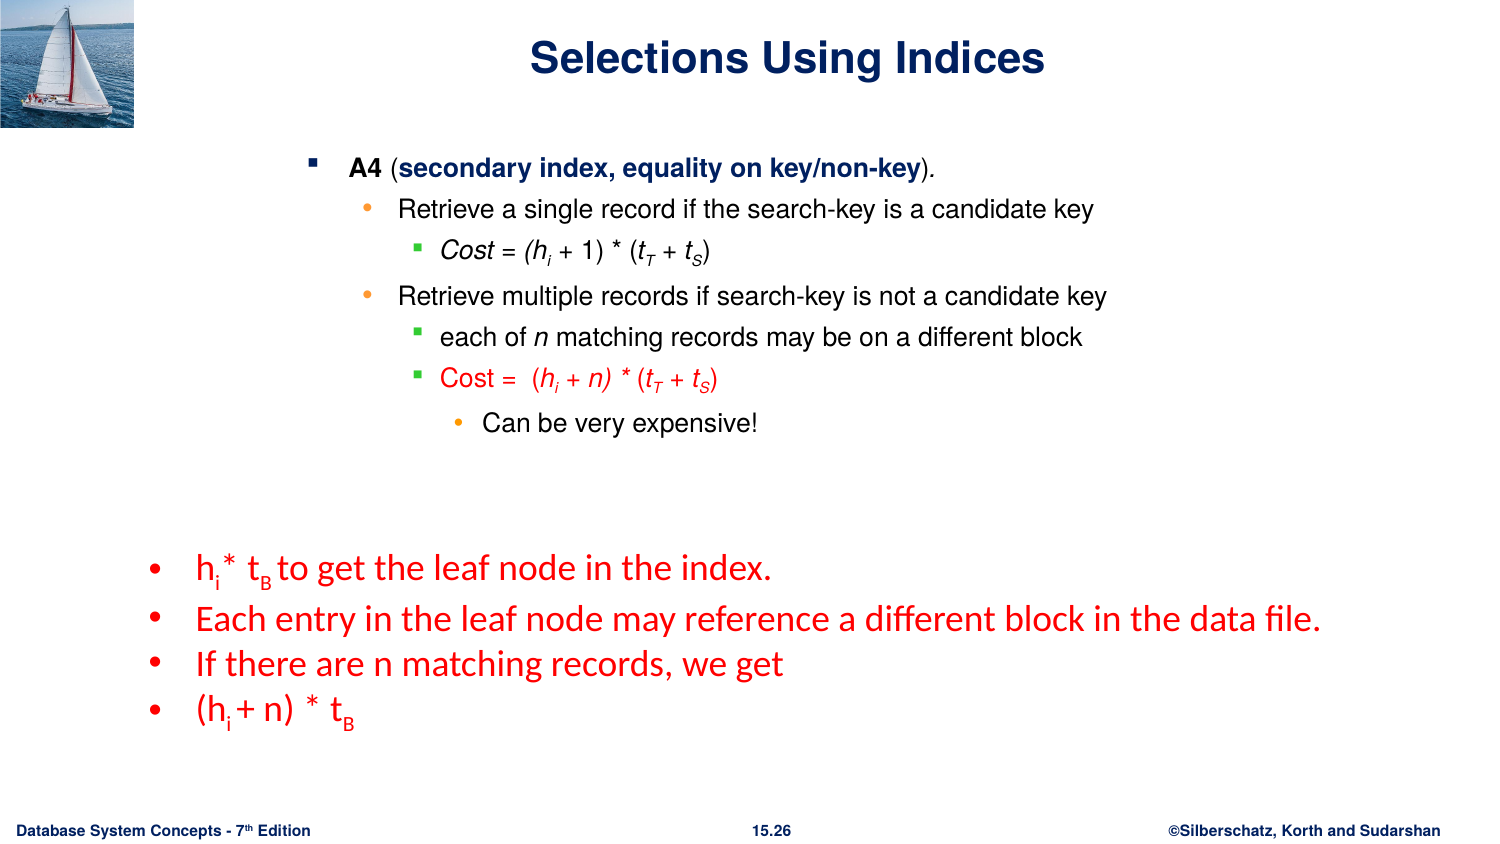

# Selections Using Indices
A4 (secondary index, equality on key/non-key).
Retrieve a single record if the search-key is a candidate key
Cost = (hi + 1) * (tT + tS)
Retrieve multiple records if search-key is not a candidate key
each of n matching records may be on a different block
Cost =  (hi + n) * (tT + tS)
Can be very expensive!
hi* tB to get the leaf node in the index.
Each entry in the leaf node may reference a different block in the data file.
If there are n matching records, we get
(hi + n) * tB